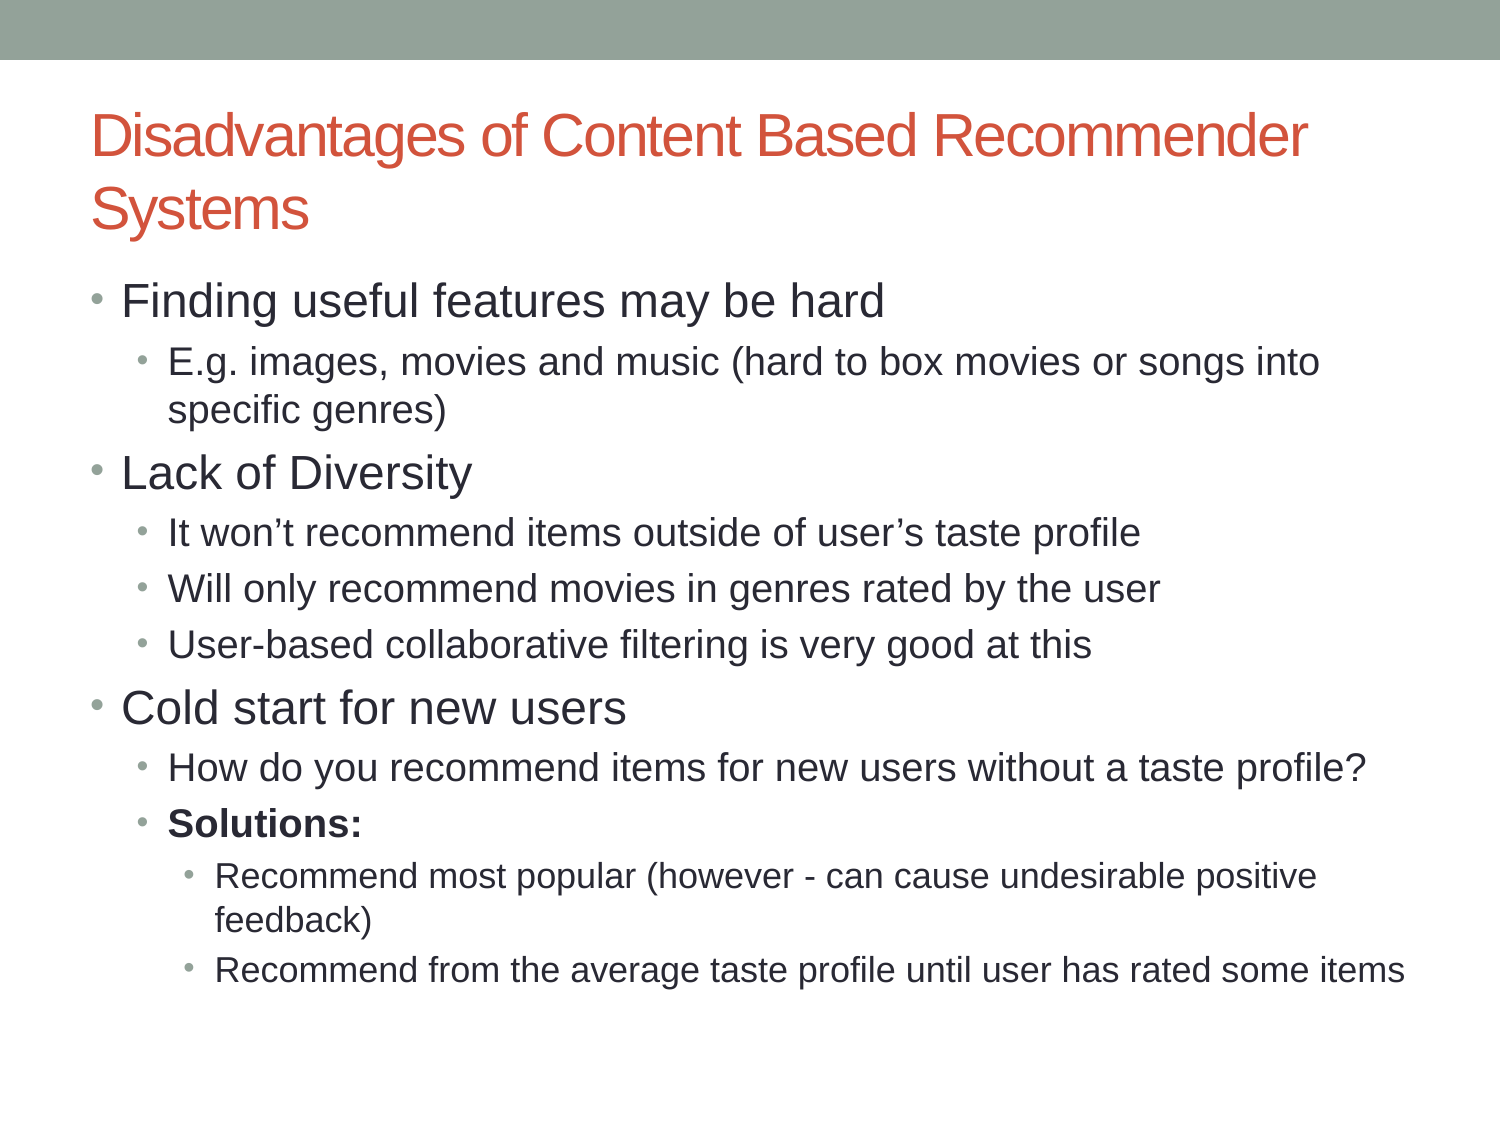

# Disadvantages of Content Based Recommender Systems
Finding useful features may be hard
E.g. images, movies and music (hard to box movies or songs into specific genres)
Lack of Diversity
It won’t recommend items outside of user’s taste profile
Will only recommend movies in genres rated by the user
User-based collaborative filtering is very good at this
Cold start for new users
How do you recommend items for new users without a taste profile?
Solutions:
Recommend most popular (however - can cause undesirable positive feedback)
Recommend from the average taste profile until user has rated some items